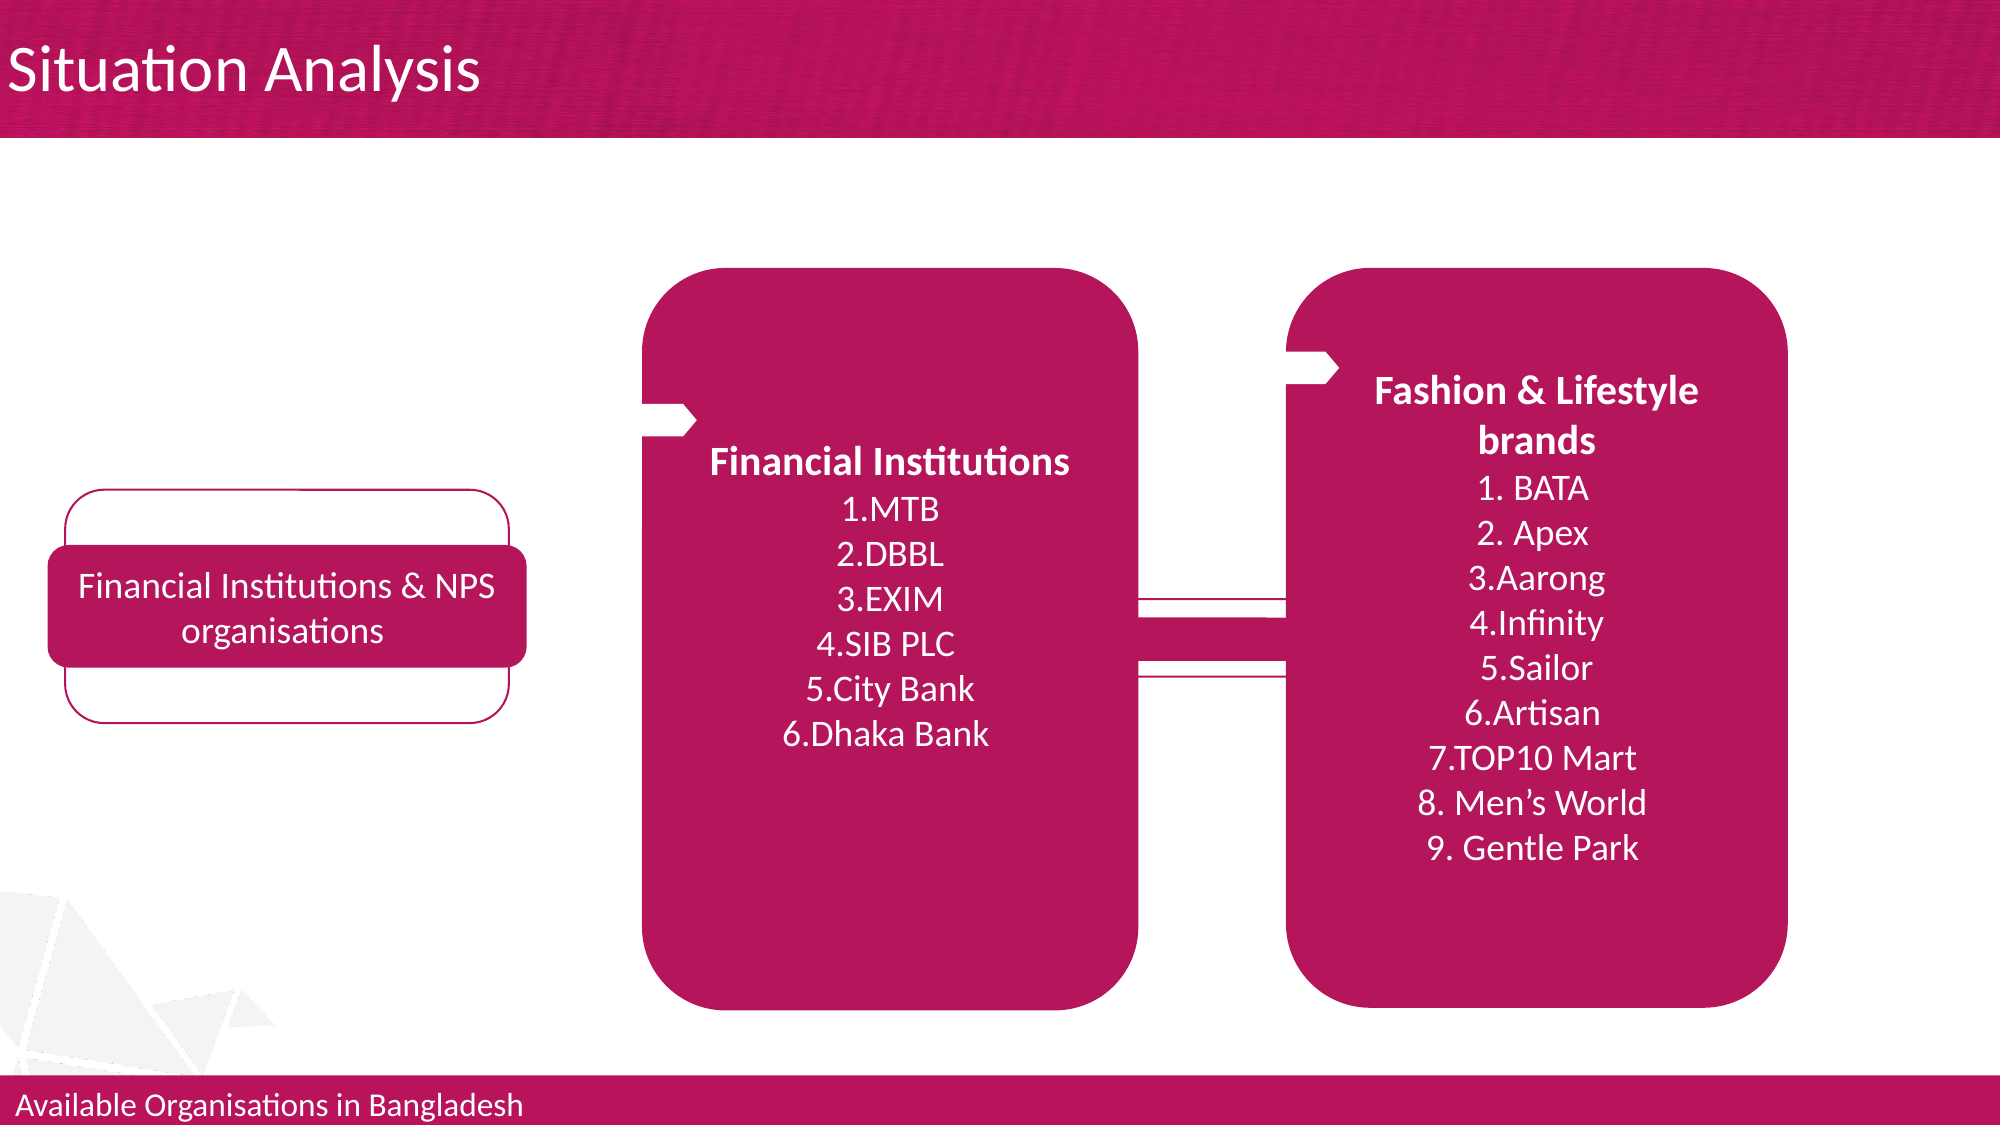

# Situation Analysis

Fashion & Lifestyle brands
1. BATA
2. Apex
3.Aarong
4.Infinity
5.Sailor
6.Artisan
7.TOP10 Mart
8. Men’s World
9. Gentle Park

Financial Institutions
1.MTB
2.DBBL
3.EXIM
4.SIB PLC
5.City Bank
6.Dhaka Bank

Financial Institutions & NPS organisations

Available Organisations in Bangladesh